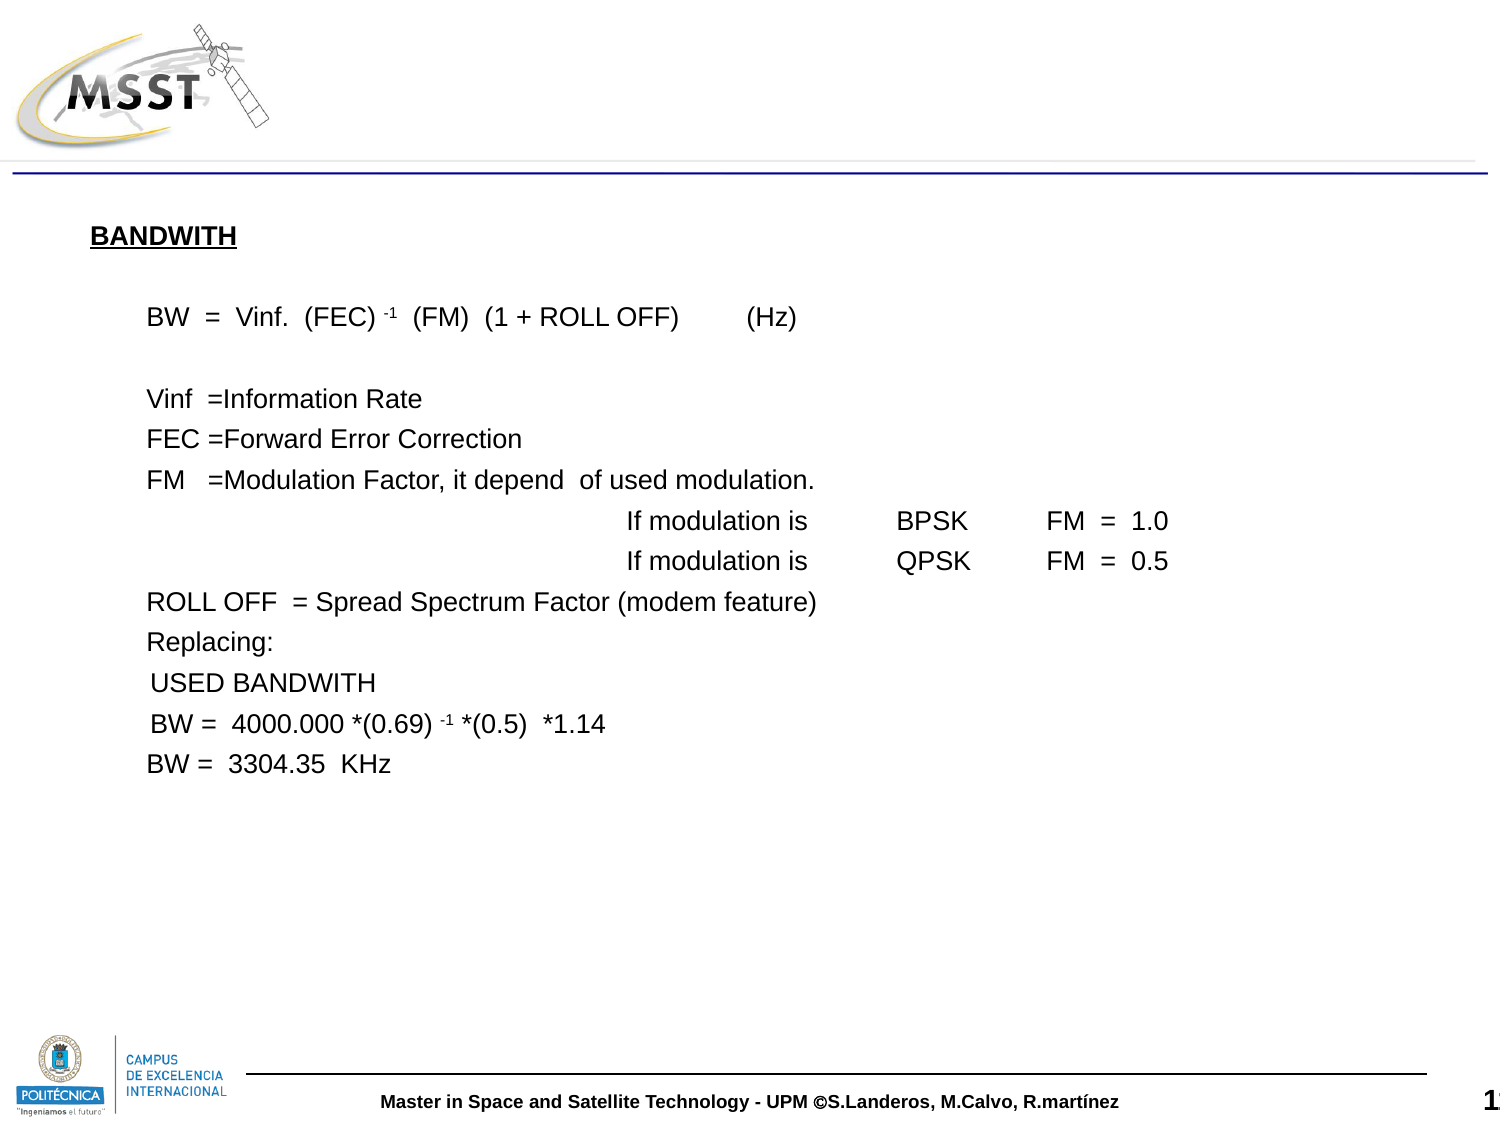

BANDWITH

	BW  =  Vinf.  (FEC) -1  (FM)  (1 + ROLL OFF)	(Hz)

	Vinf  =Information Rate
	FEC =Forward Error Correction
	FM   =Modulation Factor, it depend  of used modulation.
				    If modulation is 	BPSK	FM  =  1.0
				    If modulation is	QPSK	FM  =  0.5
	ROLL OFF  = Spread Spectrum Factor (modem feature)
	Replacing:
        USED BANDWITH
        BW =  4000.000 *(0.69) -1 *(0.5)  *1.14
 	BW =  3304.35  KHz